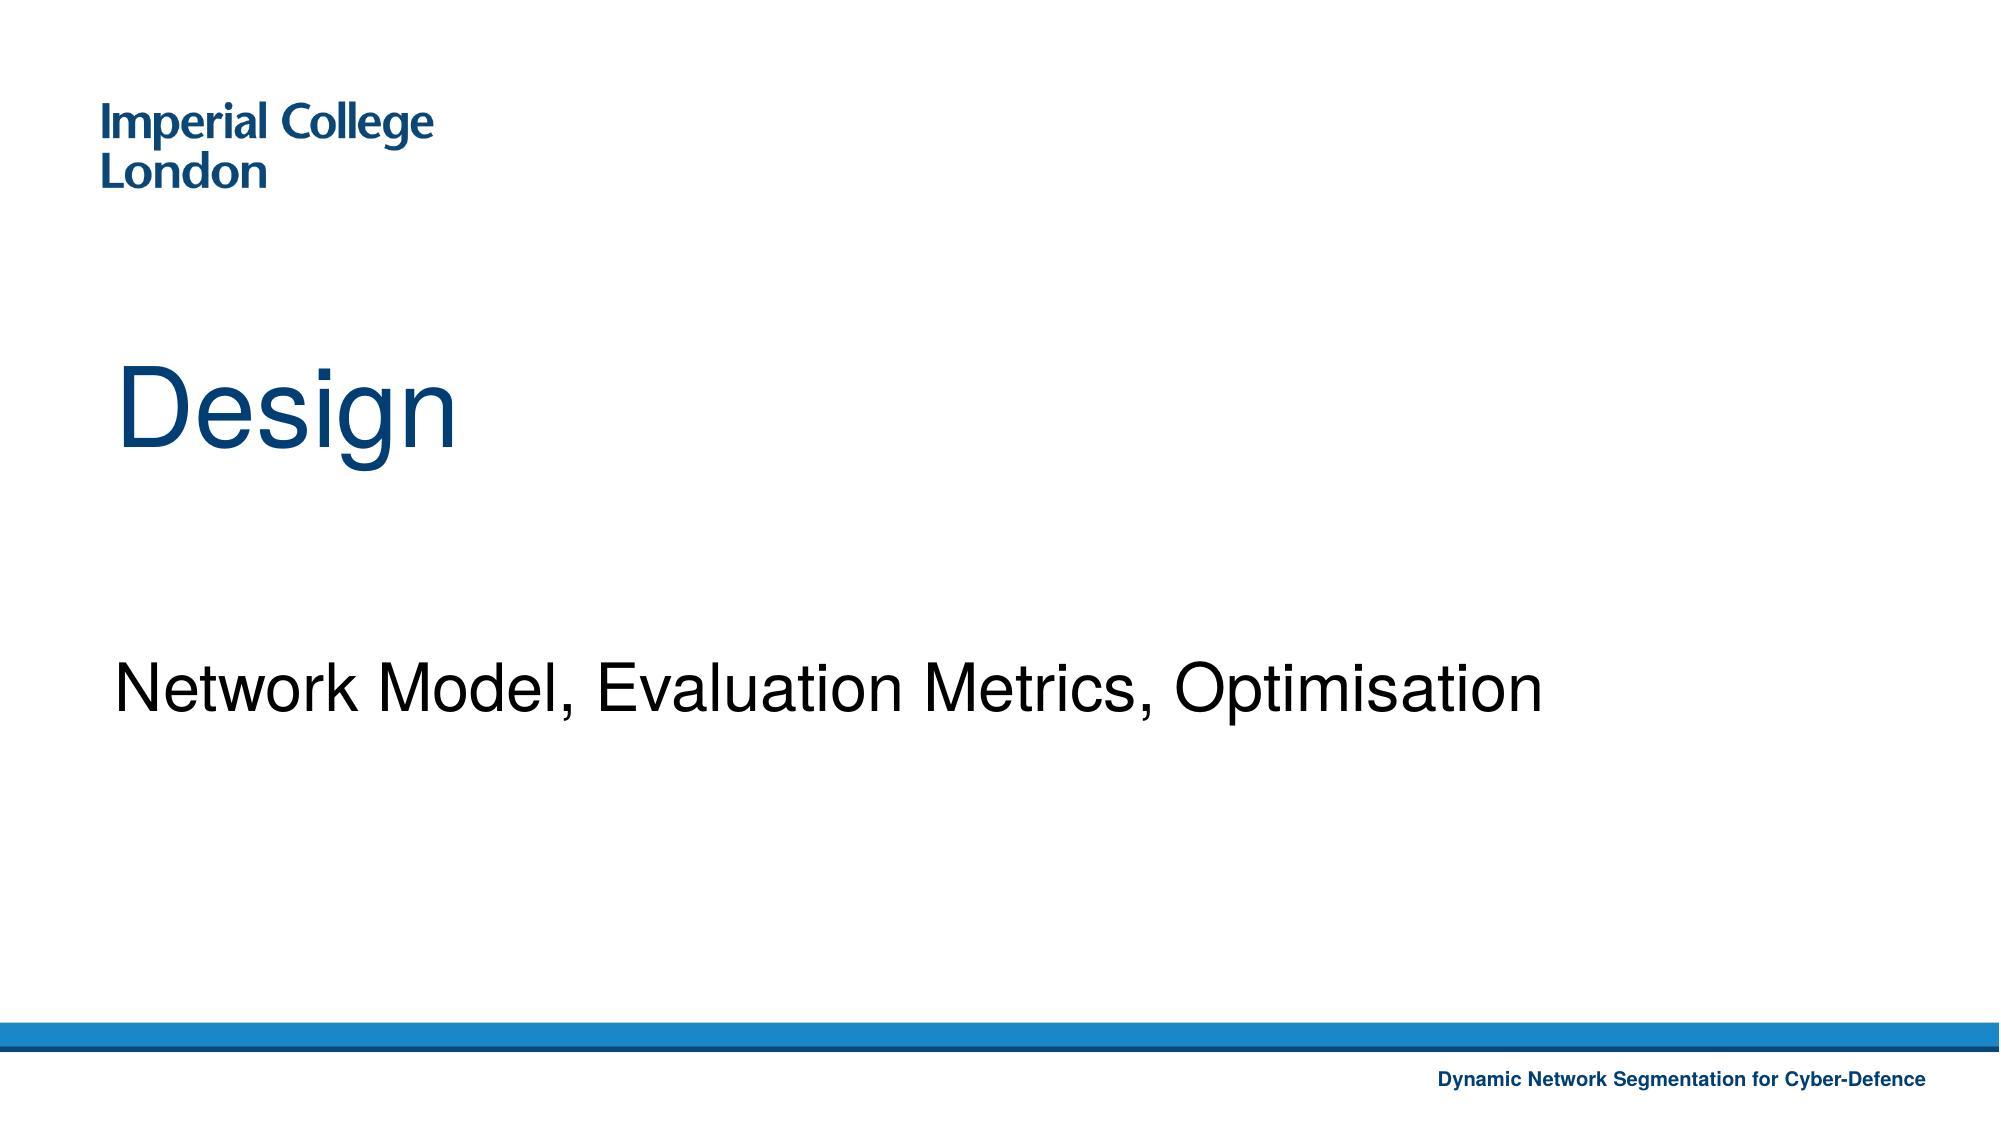

# Design
Network Model, Evaluation Metrics, Optimisation
Dynamic Network Segmentation for Cyber-Defence